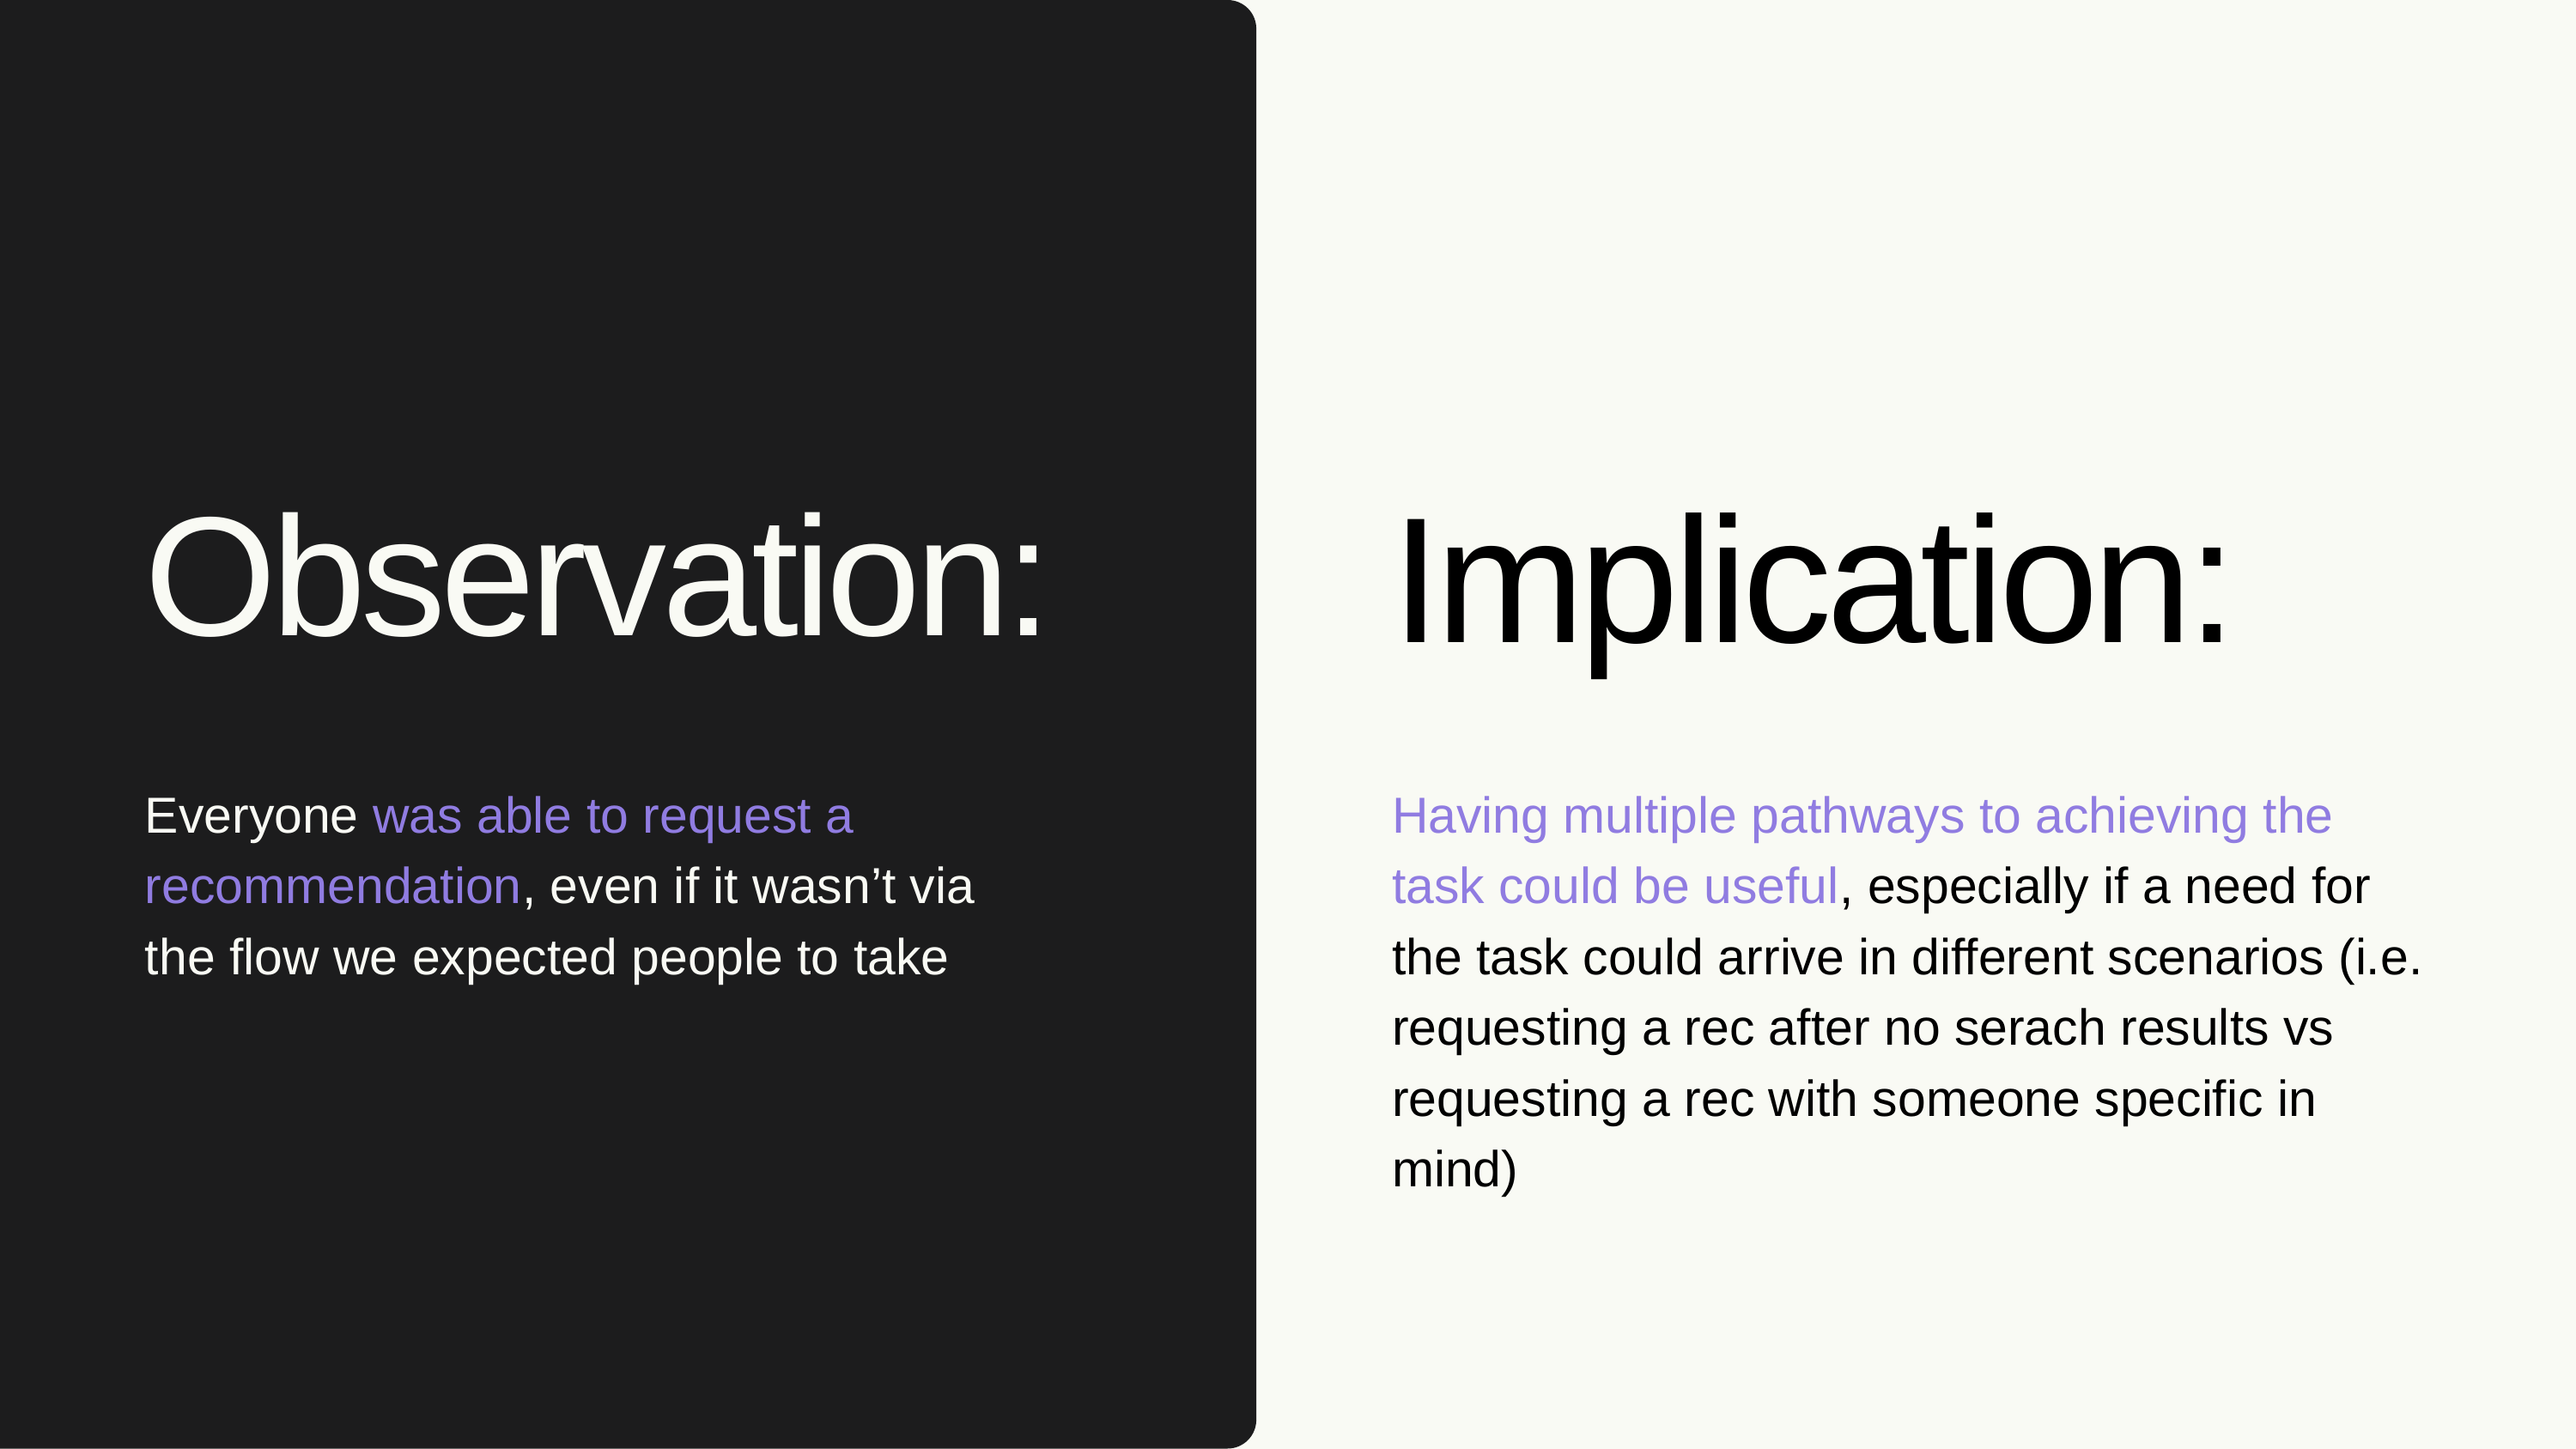

Observation:
Implication:
Everyone was able to request a recommendation, even if it wasn’t via the flow we expected people to take
Having multiple pathways to achieving the task could be useful, especially if a need for the task could arrive in different scenarios (i.e. requesting a rec after no serach results vs requesting a rec with someone specific in mind)